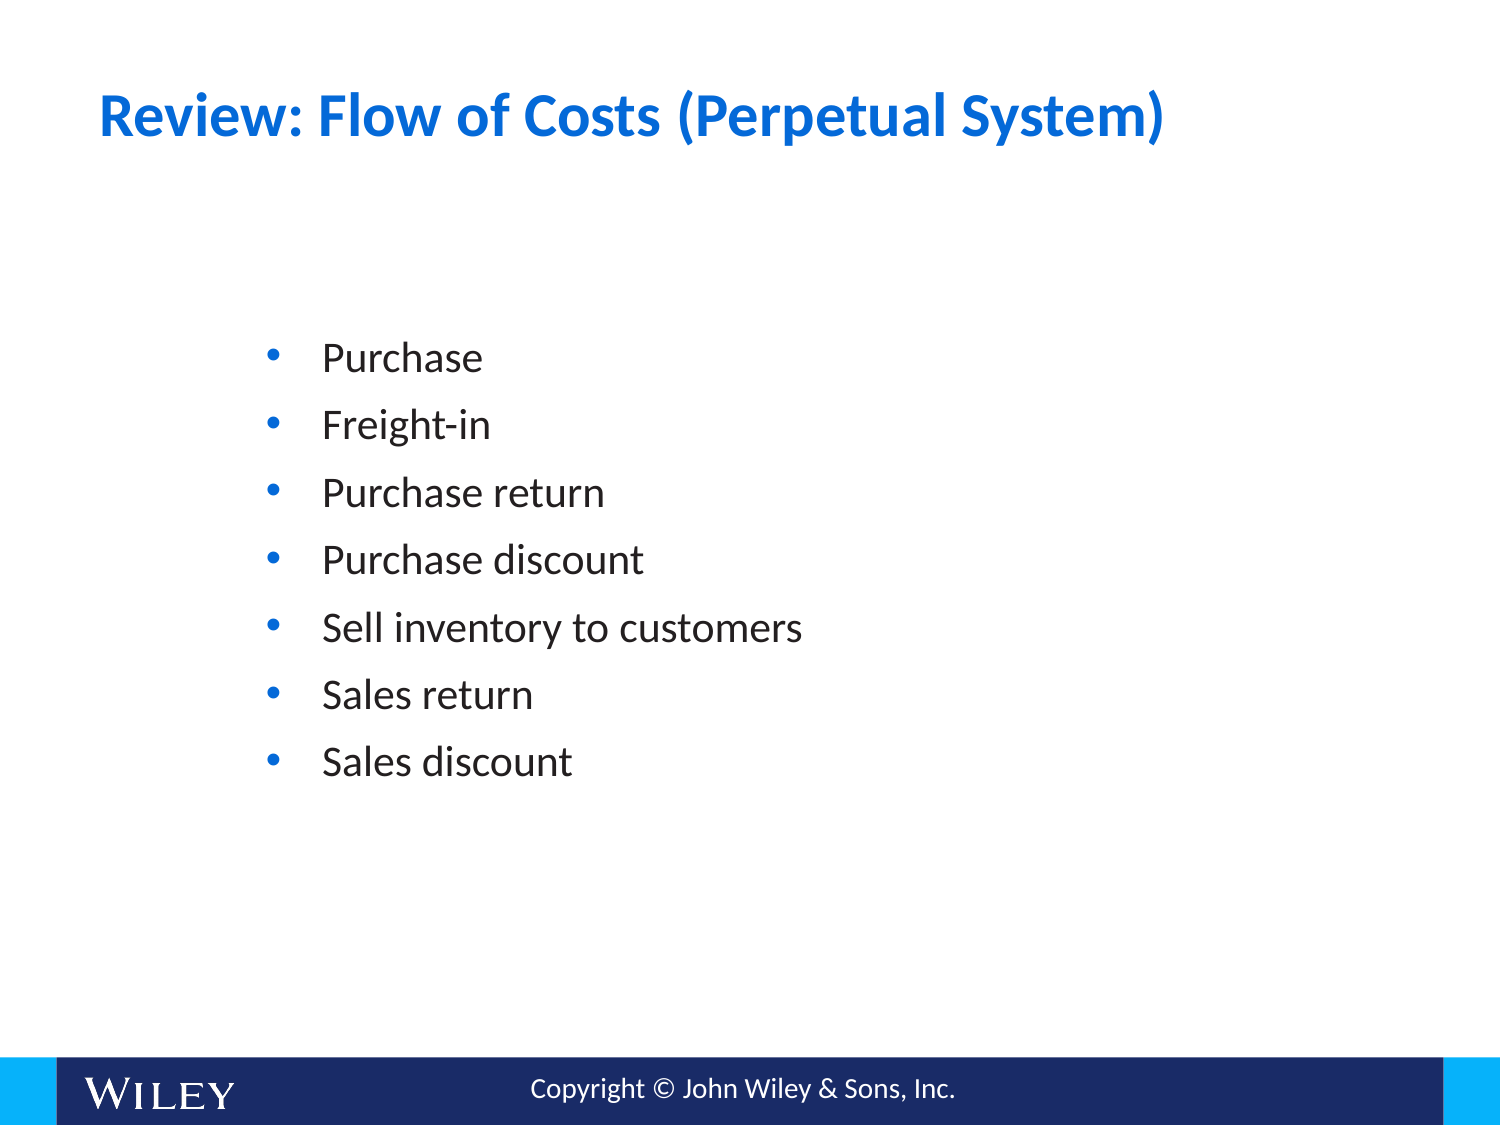

# Review: Flow of Costs (Perpetual System)
Purchase
Freight-in
Purchase return
Purchase discount
Sell inventory to customers
Sales return
Sales discount

L O 1